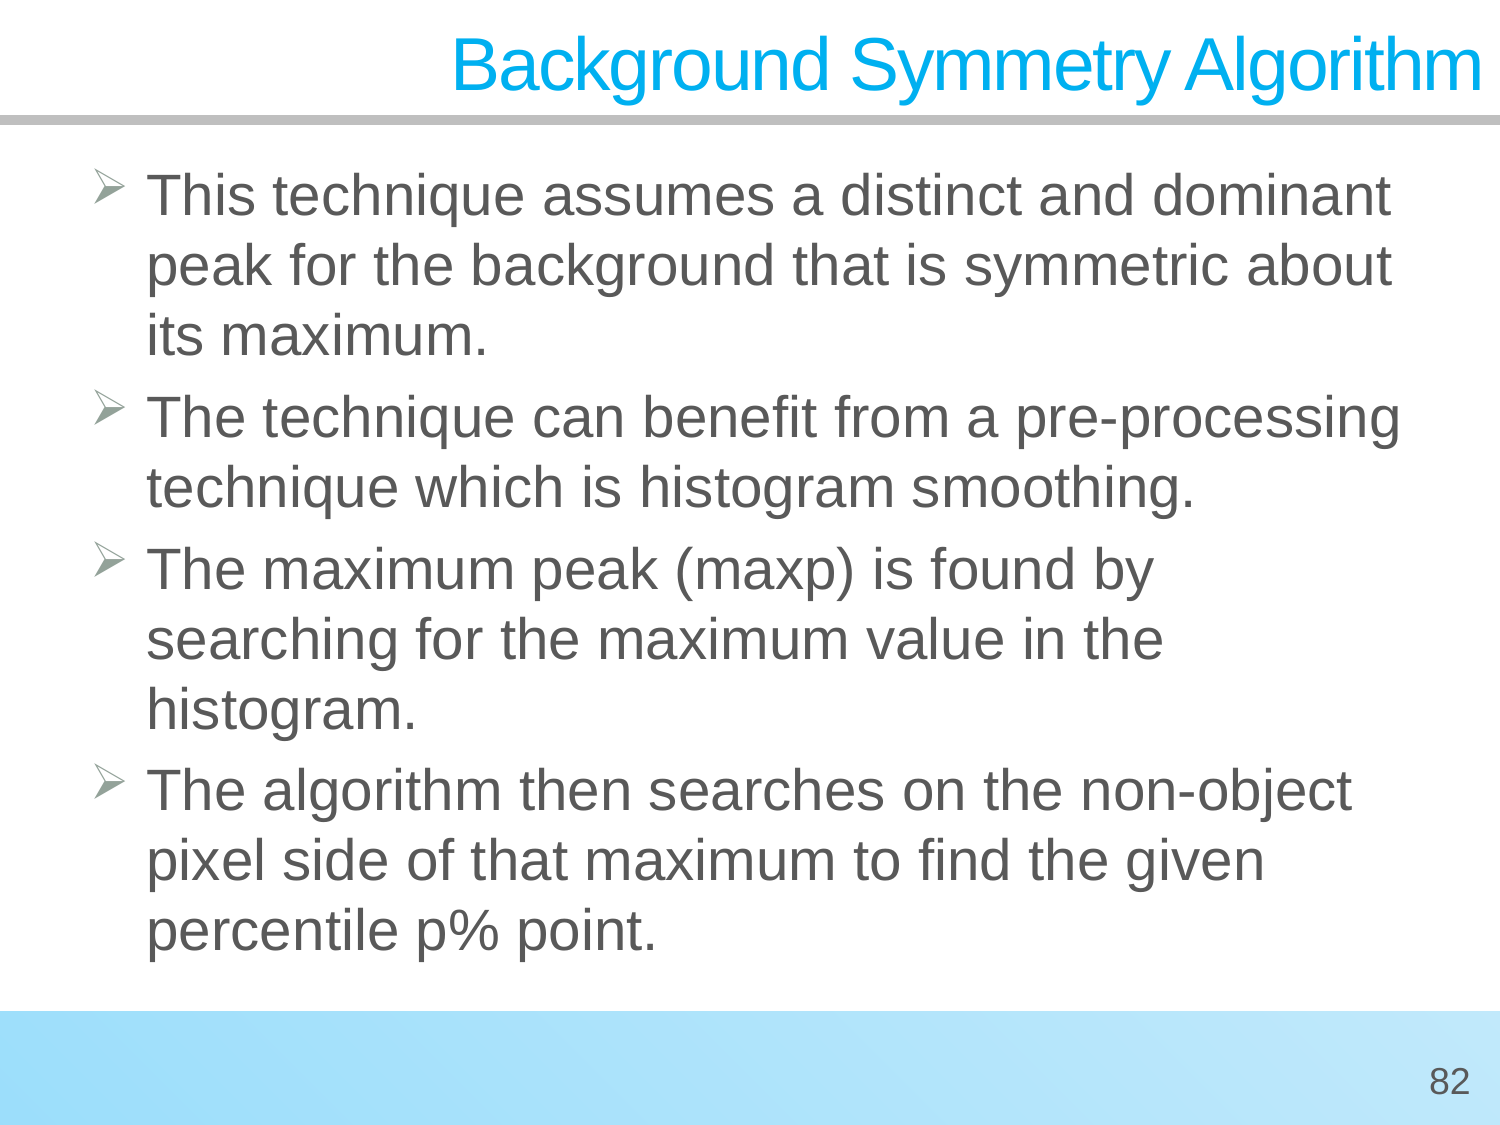

# Background Symmetry Algorithm
This technique assumes a distinct and dominant peak for the background that is symmetric about its maximum.
The technique can benefit from a pre-processing technique which is histogram smoothing.
The maximum peak (maxp) is found by searching for the maximum value in the histogram.
The algorithm then searches on the non-object pixel side of that maximum to find the given percentile p% point.